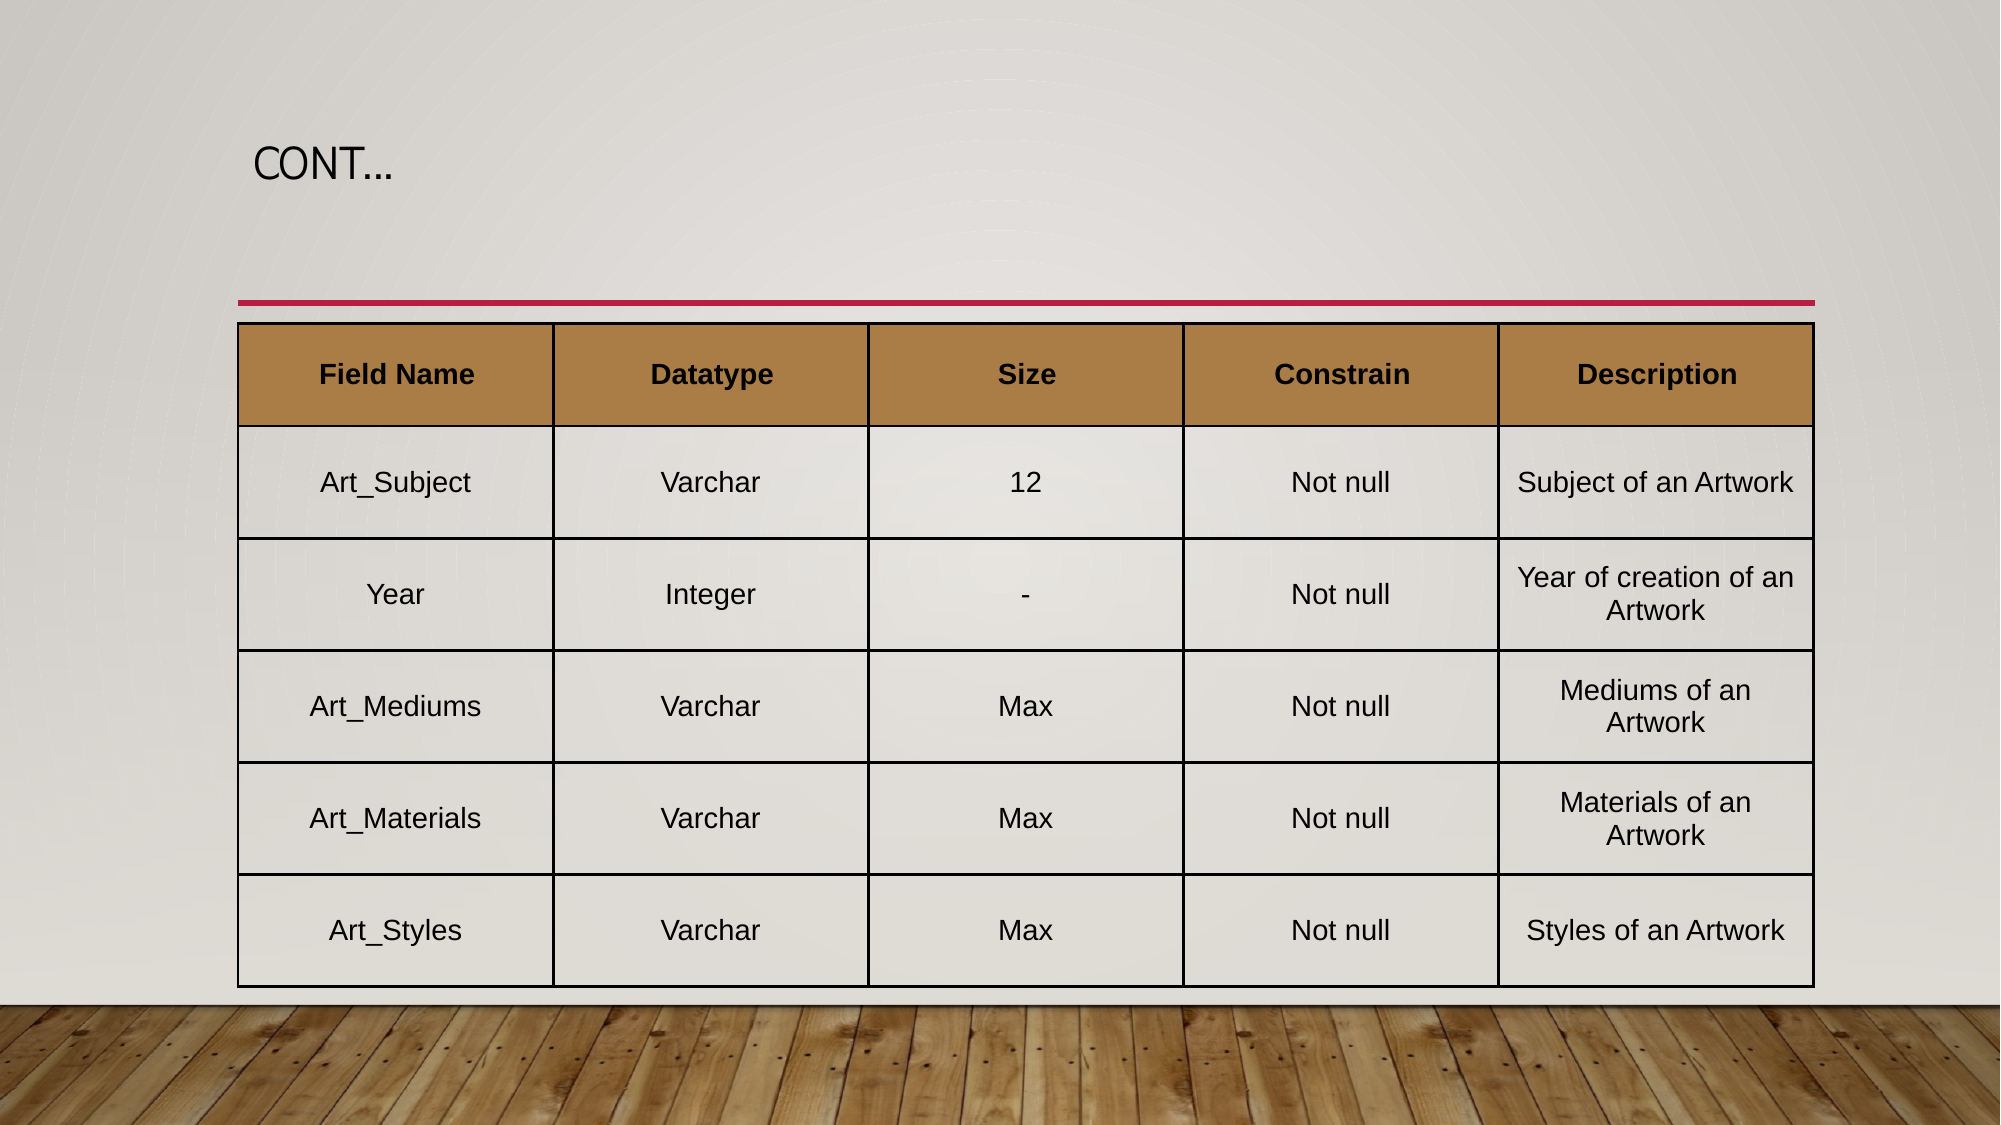

# Cont...

| Field Name | Datatype | Size | Constrain | Description |
| --- | --- | --- | --- | --- |
| Art\_Subject | Varchar | 12 | Not null | Subject of an Artwork |
| Year | Integer | - | Not null | Year of creation of an Artwork |
| Art\_Mediums | Varchar | Max | Not null | Mediums of an Artwork |
| Art\_Materials | Varchar | Max | Not null | Materials of an Artwork |
| Art\_Styles | Varchar | Max | Not null | Styles of an Artwork |